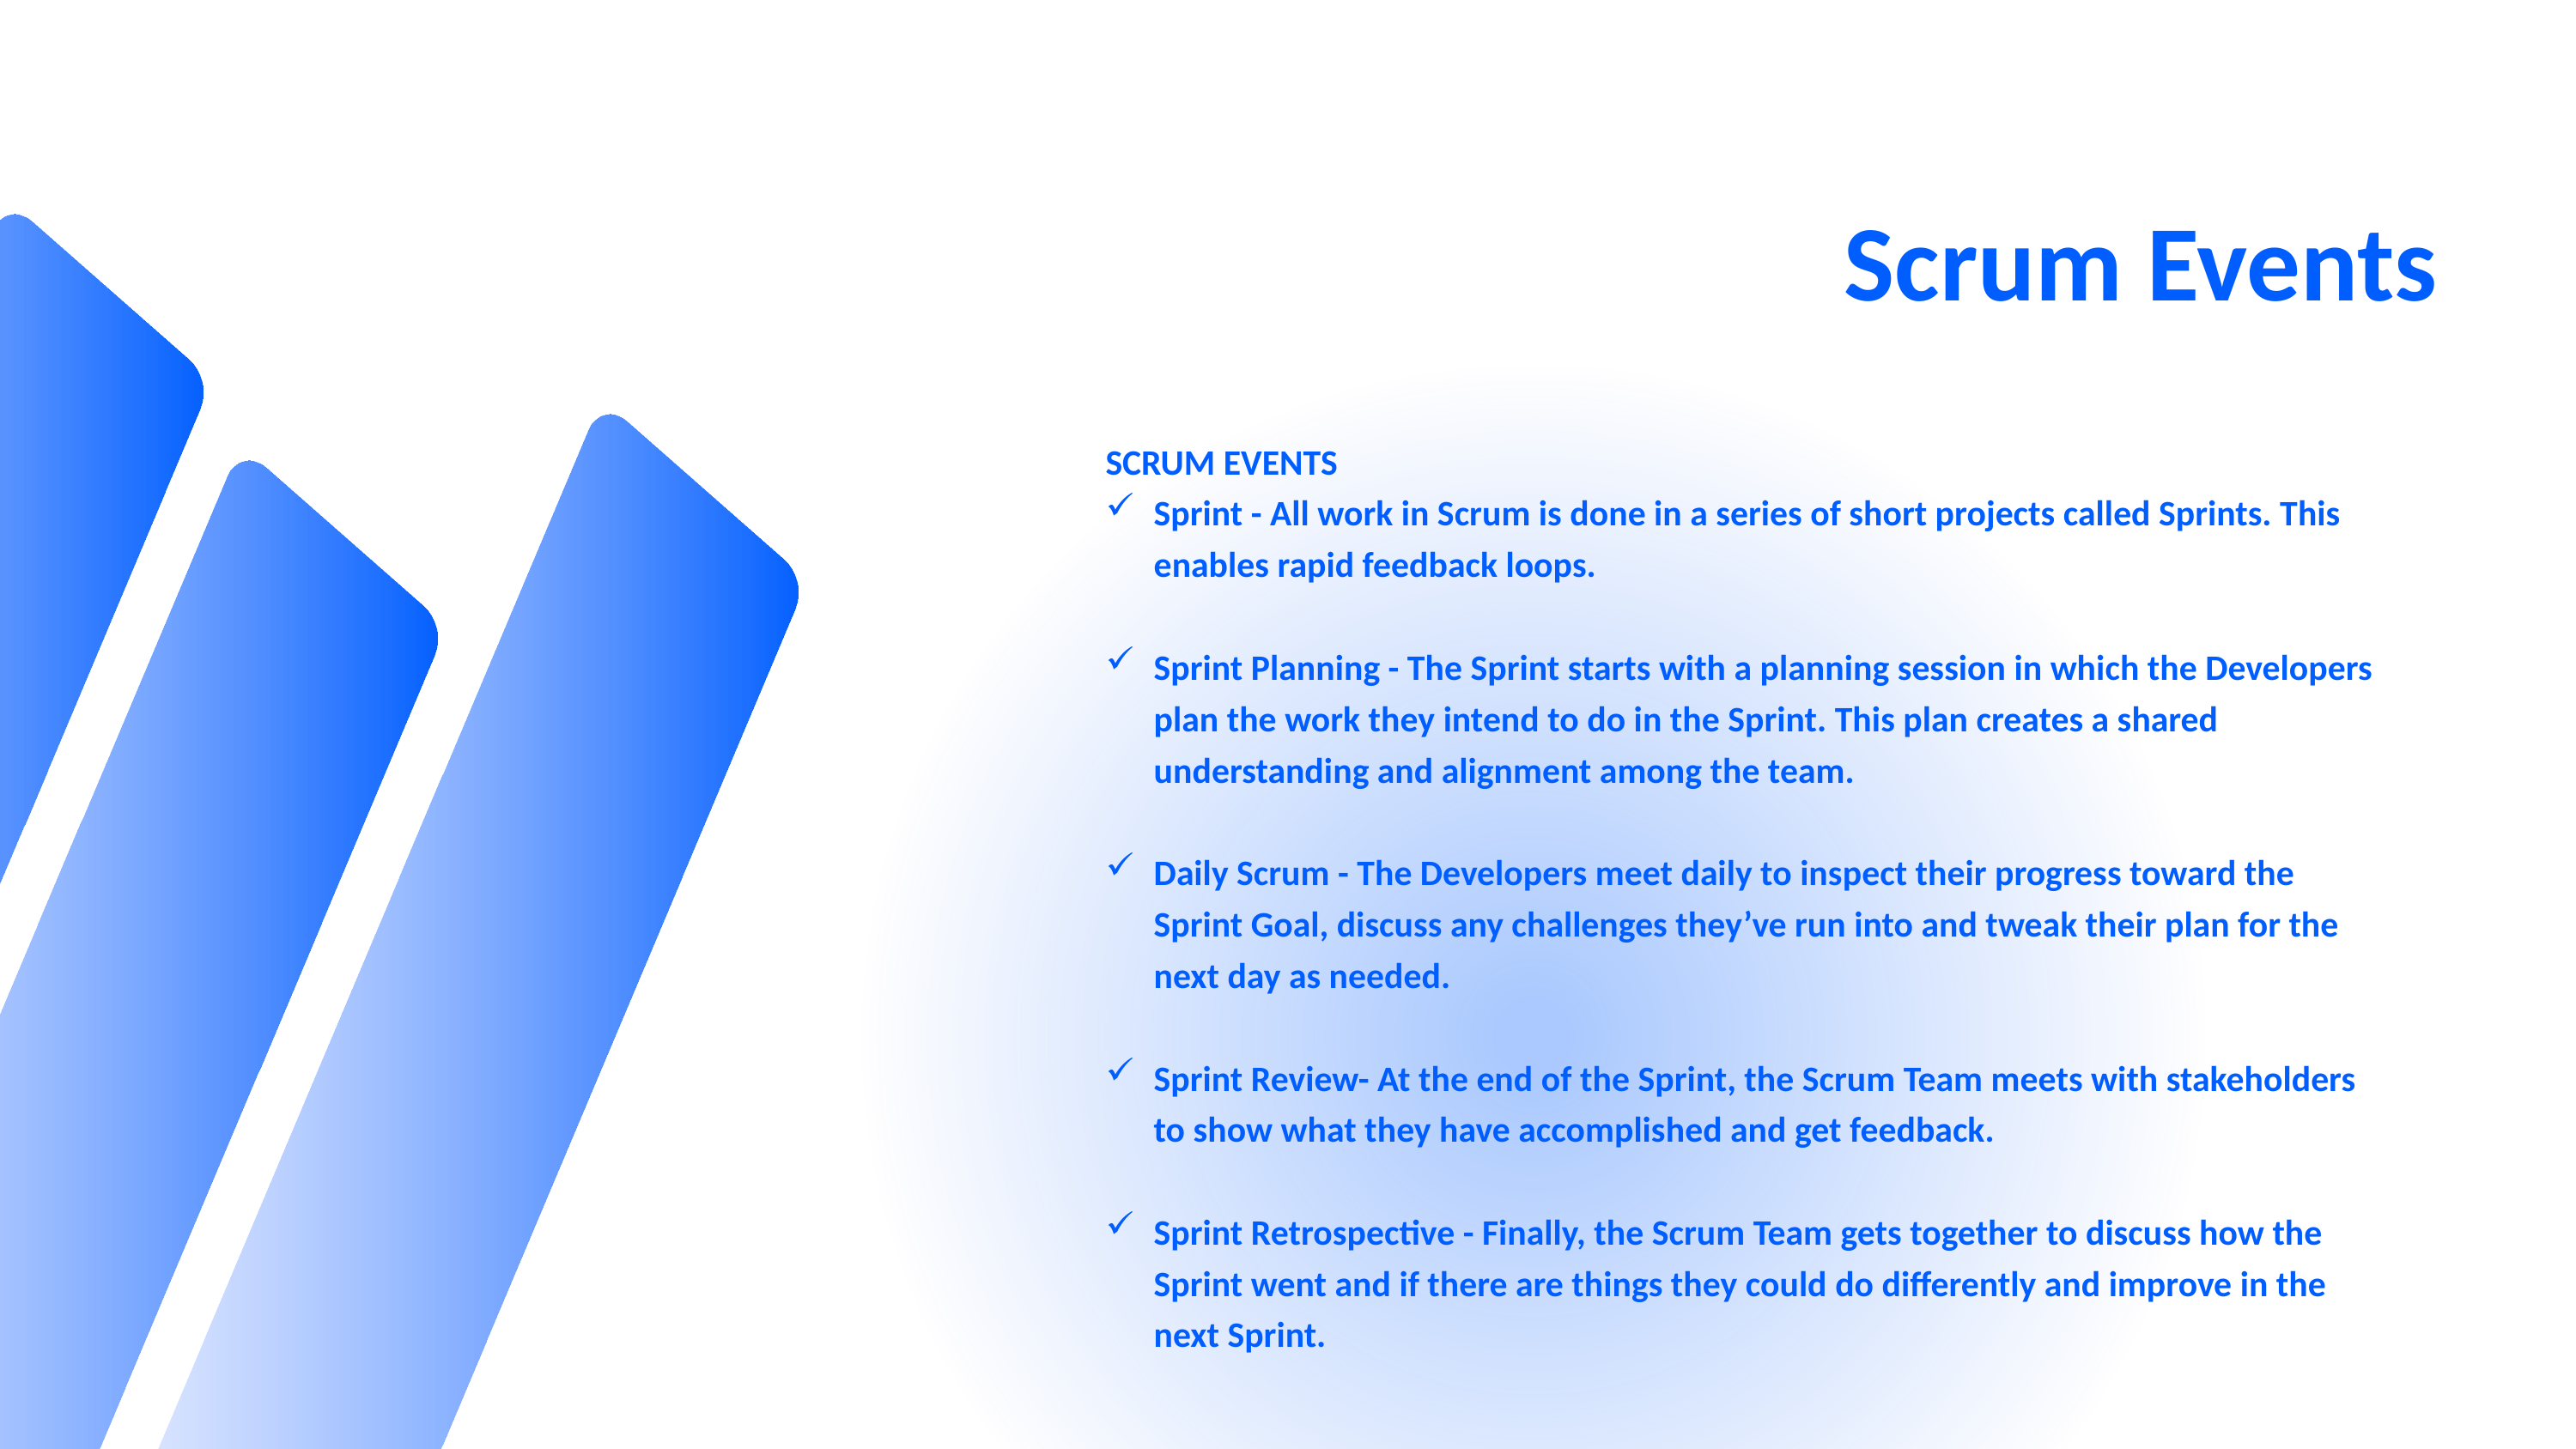

Scrum Events

SCRUM EVENTS
Sprint - All work in Scrum is done in a series of short projects called Sprints. This enables rapid feedback loops.

Sprint Planning - The Sprint starts with a planning session in which the Developers plan the work they intend to do in the Sprint. This plan creates a shared understanding and alignment among the team.

Daily Scrum - The Developers meet daily to inspect their progress toward the Sprint Goal, discuss any challenges they’ve run into and tweak their plan for the next day as needed.

Sprint Review- At the end of the Sprint, the Scrum Team meets with stakeholders to show what they have accomplished and get feedback.

Sprint Retrospective - Finally, the Scrum Team gets together to discuss how the Sprint went and if there are things they could do differently and improve in the next Sprint.